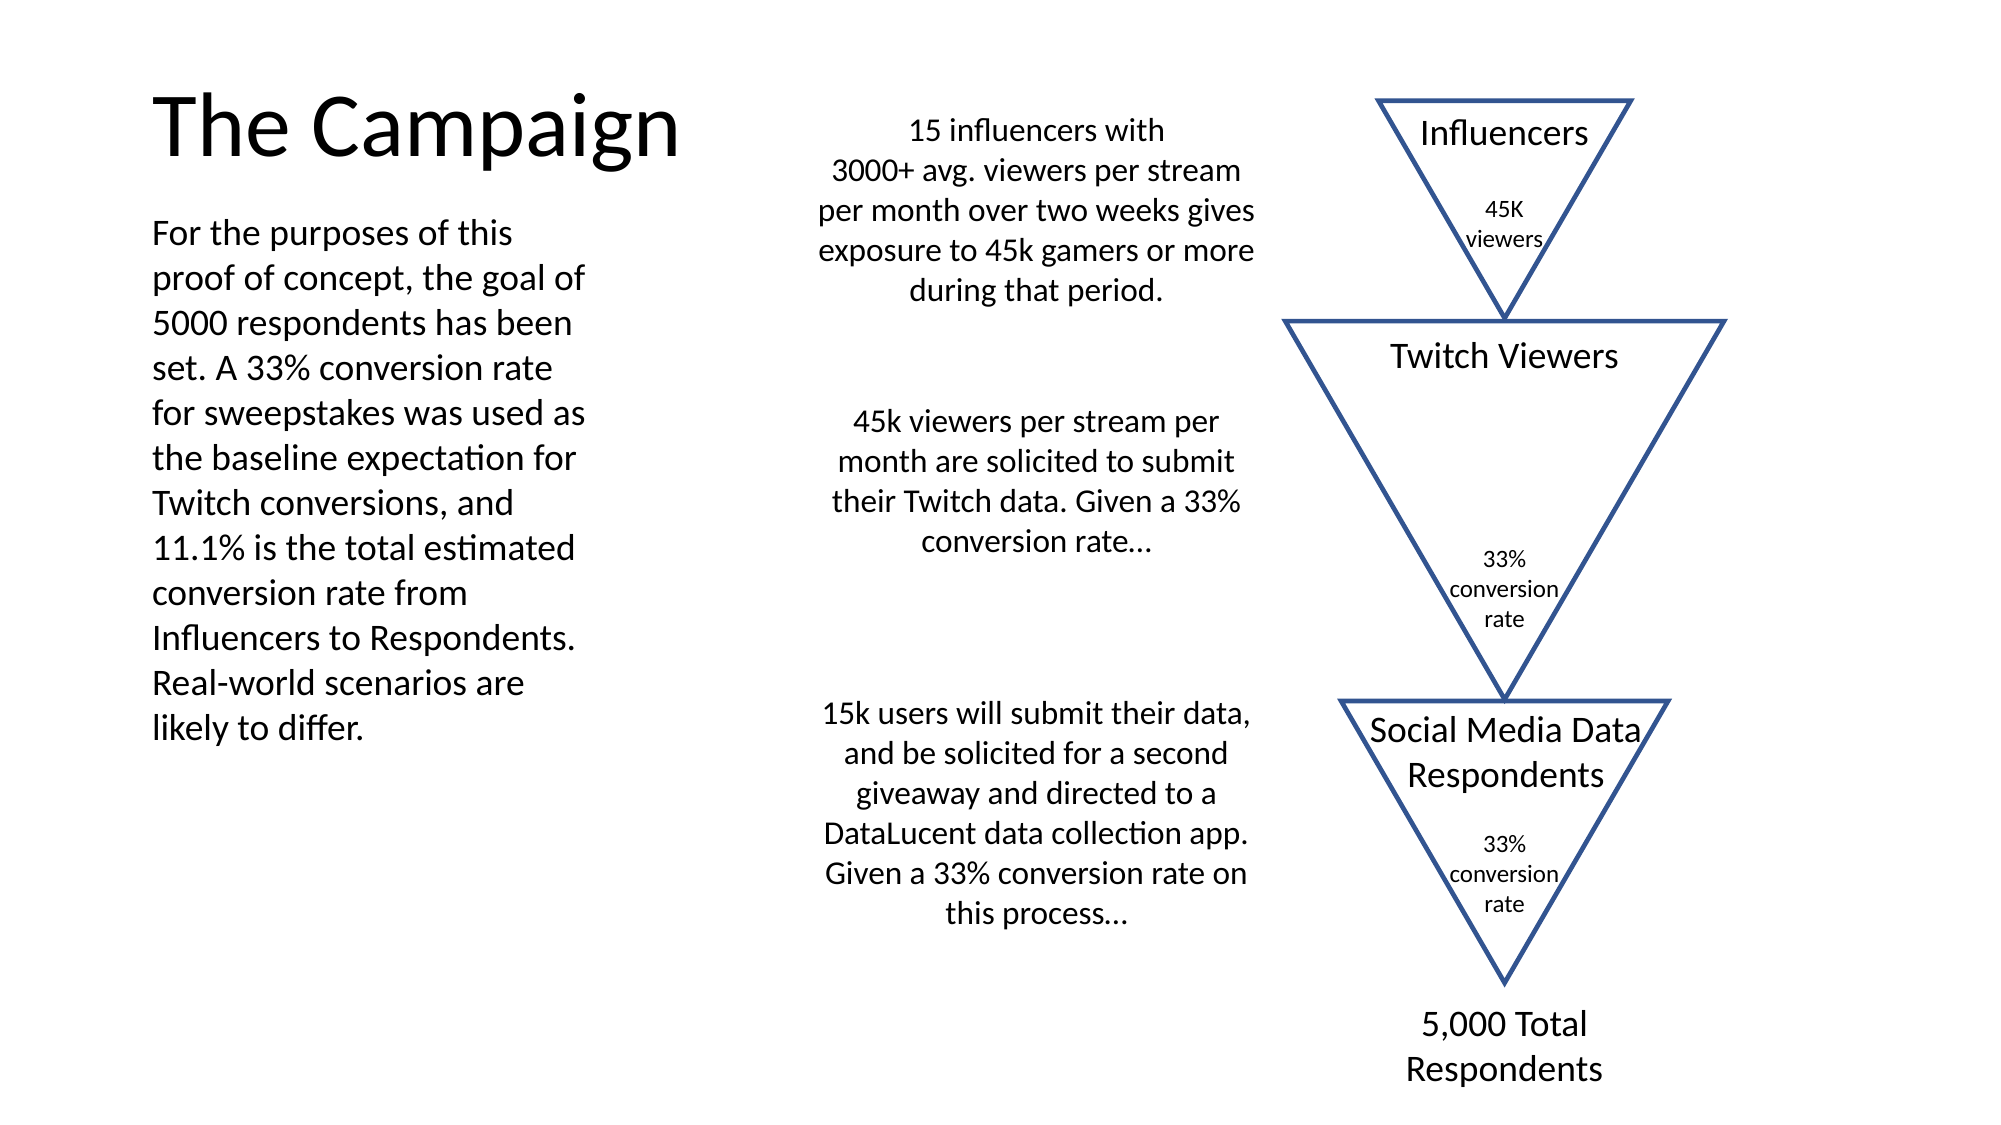

# The Campaign
Influencers

15 influencers with
3000+ avg. viewers per stream per month over two weeks gives exposure to 45k gamers or more during that period.
45K
viewers
For the purposes of this proof of concept, the goal of 5000 respondents has been set. A 33% conversion rate for sweepstakes was used as the baseline expectation for Twitch conversions, and 11.1% is the total estimated conversion rate from Influencers to Respondents. Real-world scenarios are likely to differ.

Twitch Viewers
45k viewers per stream per month are solicited to submit their Twitch data. Given a 33% conversion rate…
33% conversion rate
15k users will submit their data, and be solicited for a second giveaway and directed to a DataLucent data collection app. Given a 33% conversion rate on this process…
Social Media Data Respondents

33% conversion rate
5,000 Total Respondents